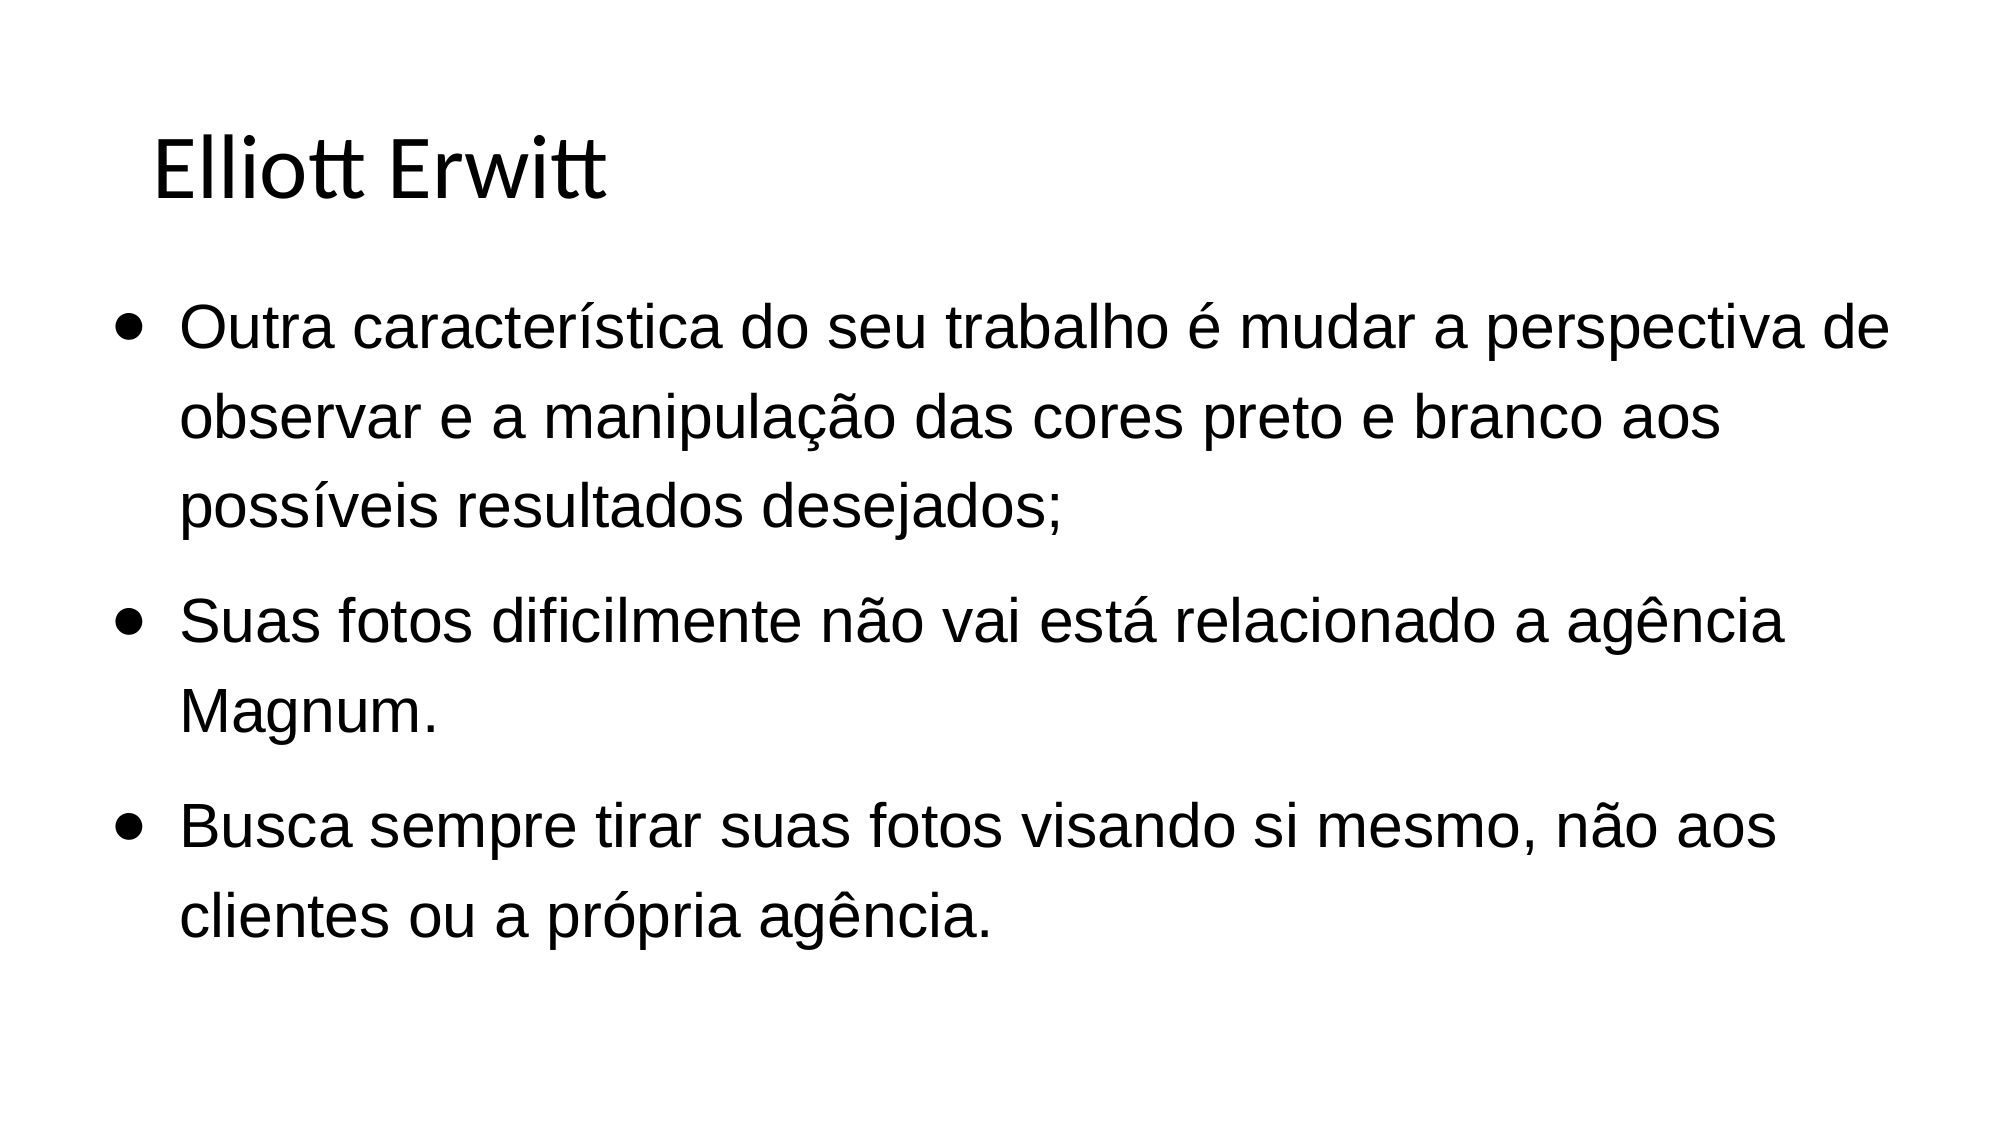

# Elliott Erwitt
Outra característica do seu trabalho é mudar a perspectiva de observar e a manipulação das cores preto e branco aos possíveis resultados desejados;
Suas fotos dificilmente não vai está relacionado a agência Magnum.
Busca sempre tirar suas fotos visando si mesmo, não aos clientes ou a própria agência.